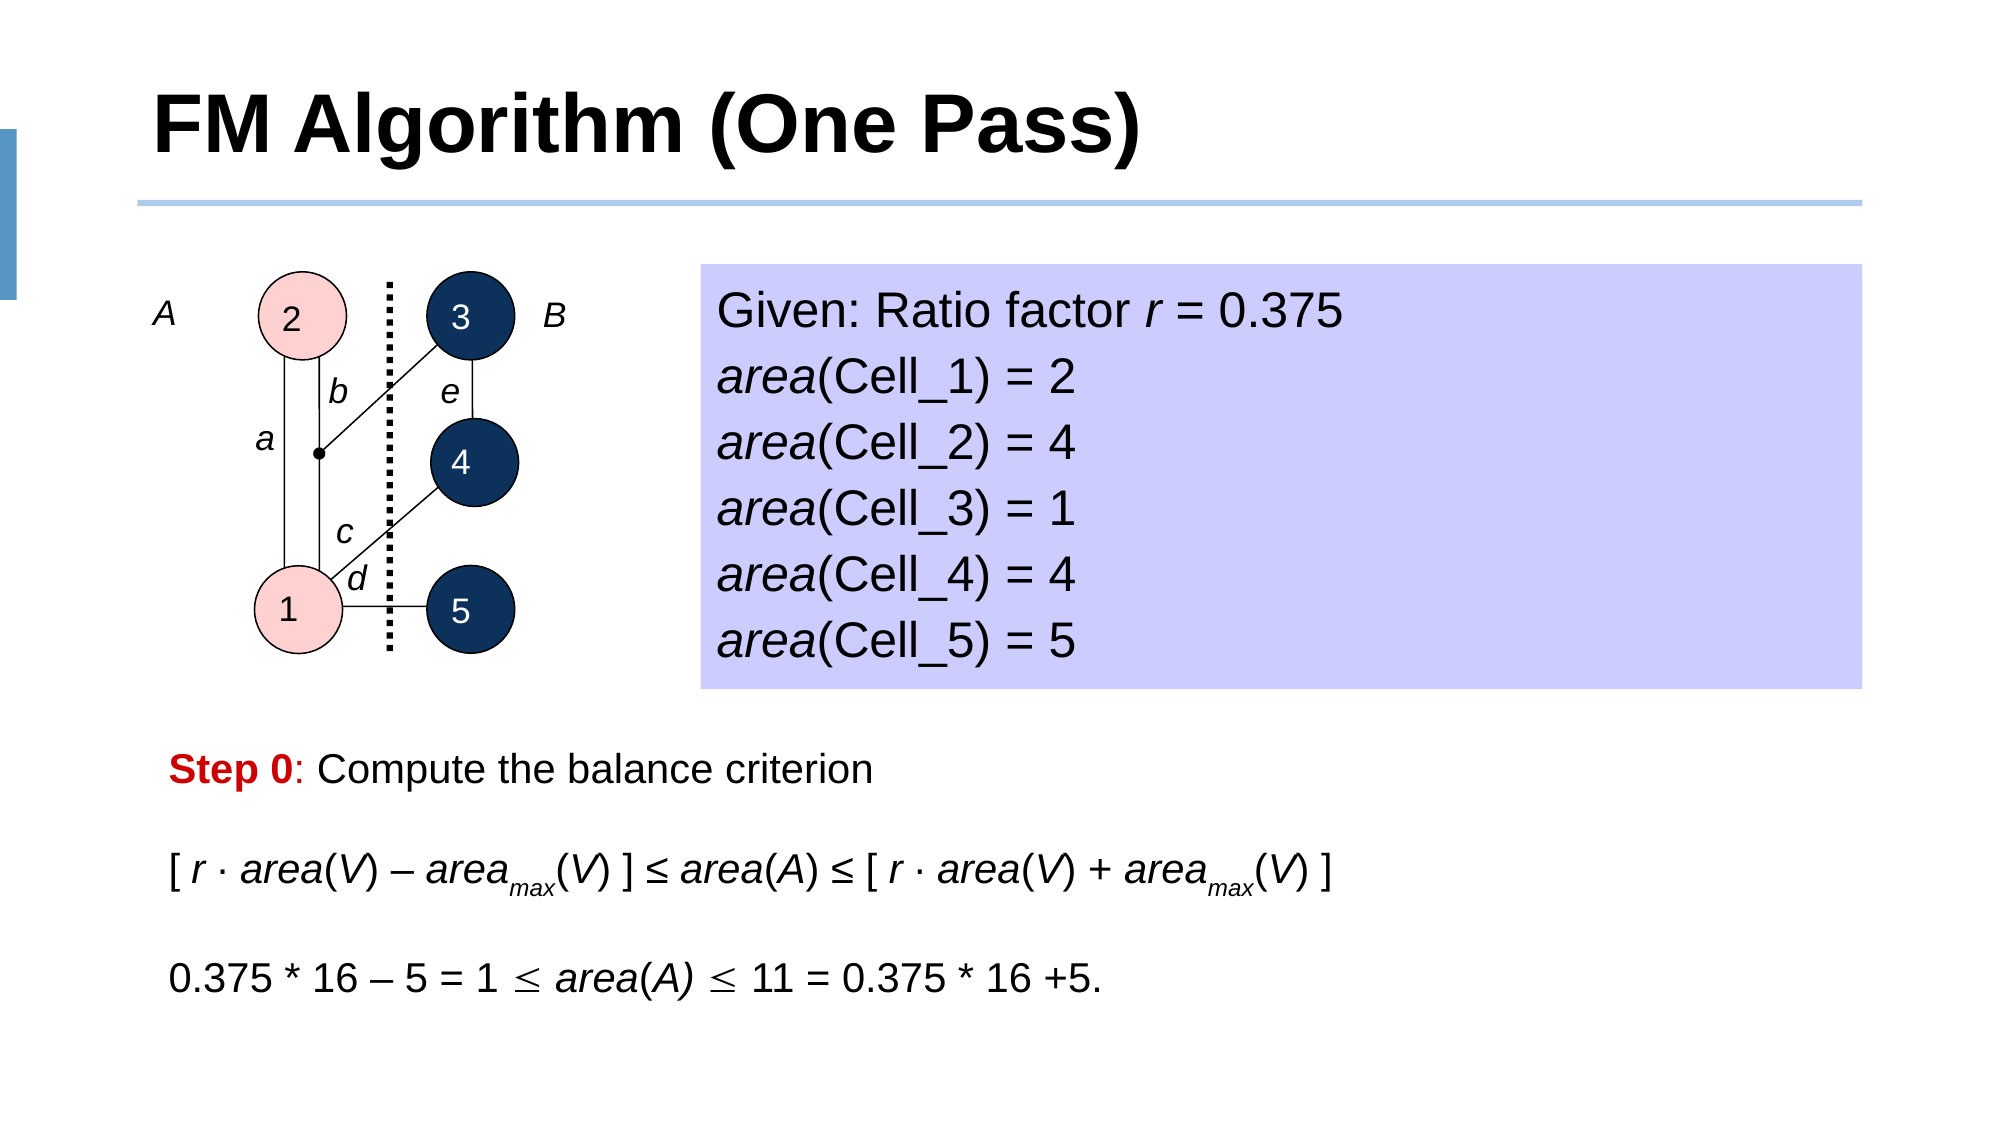

# FM Algorithm (One Pass)
Given: Ratio factor r = 0.375
area(Cell_1) = 2
area(Cell_2) = 4
area(Cell_3) = 1
area(Cell_4) = 4
area(Cell_5) = 5

3
2

A
B

b
e
a

4

c
d

1
5

Step 0: Compute the balance criterion
[ r ∙ area(V) – areamax(V) ] ≤ area(A) ≤ [ r ∙ area(V) + areamax(V) ]
0.375 * 16 – 5 = 1 ≤ area(A) ≤ 11 = 0.375 * 16 +5.